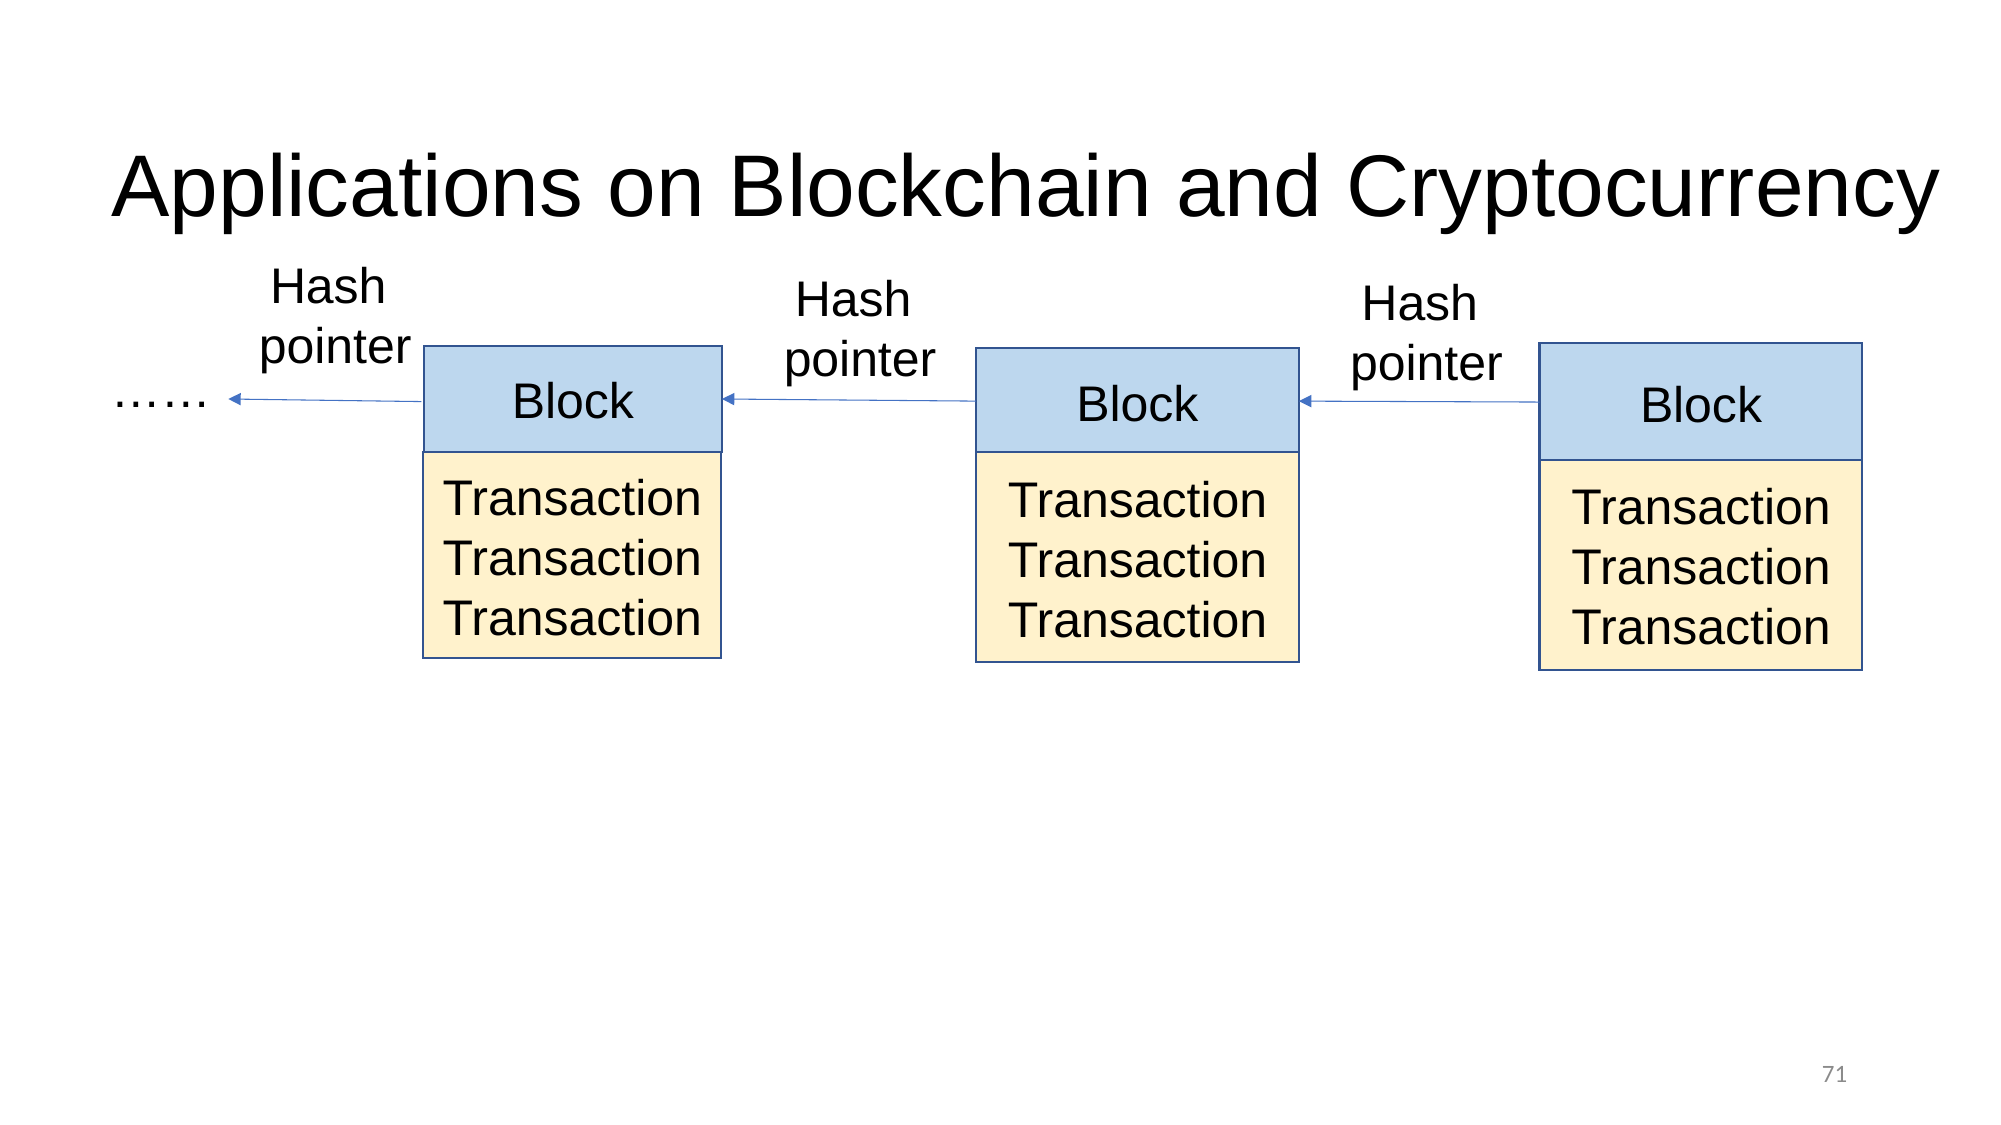

# Applications on Blockchain and Cryptocurrency
Hash
pointer
Hash
pointer
Hash
pointer
Block
Block
Block
……
Transaction
Transaction
Transaction
Transaction
Transaction
Transaction
Transaction
Transaction
Transaction
71